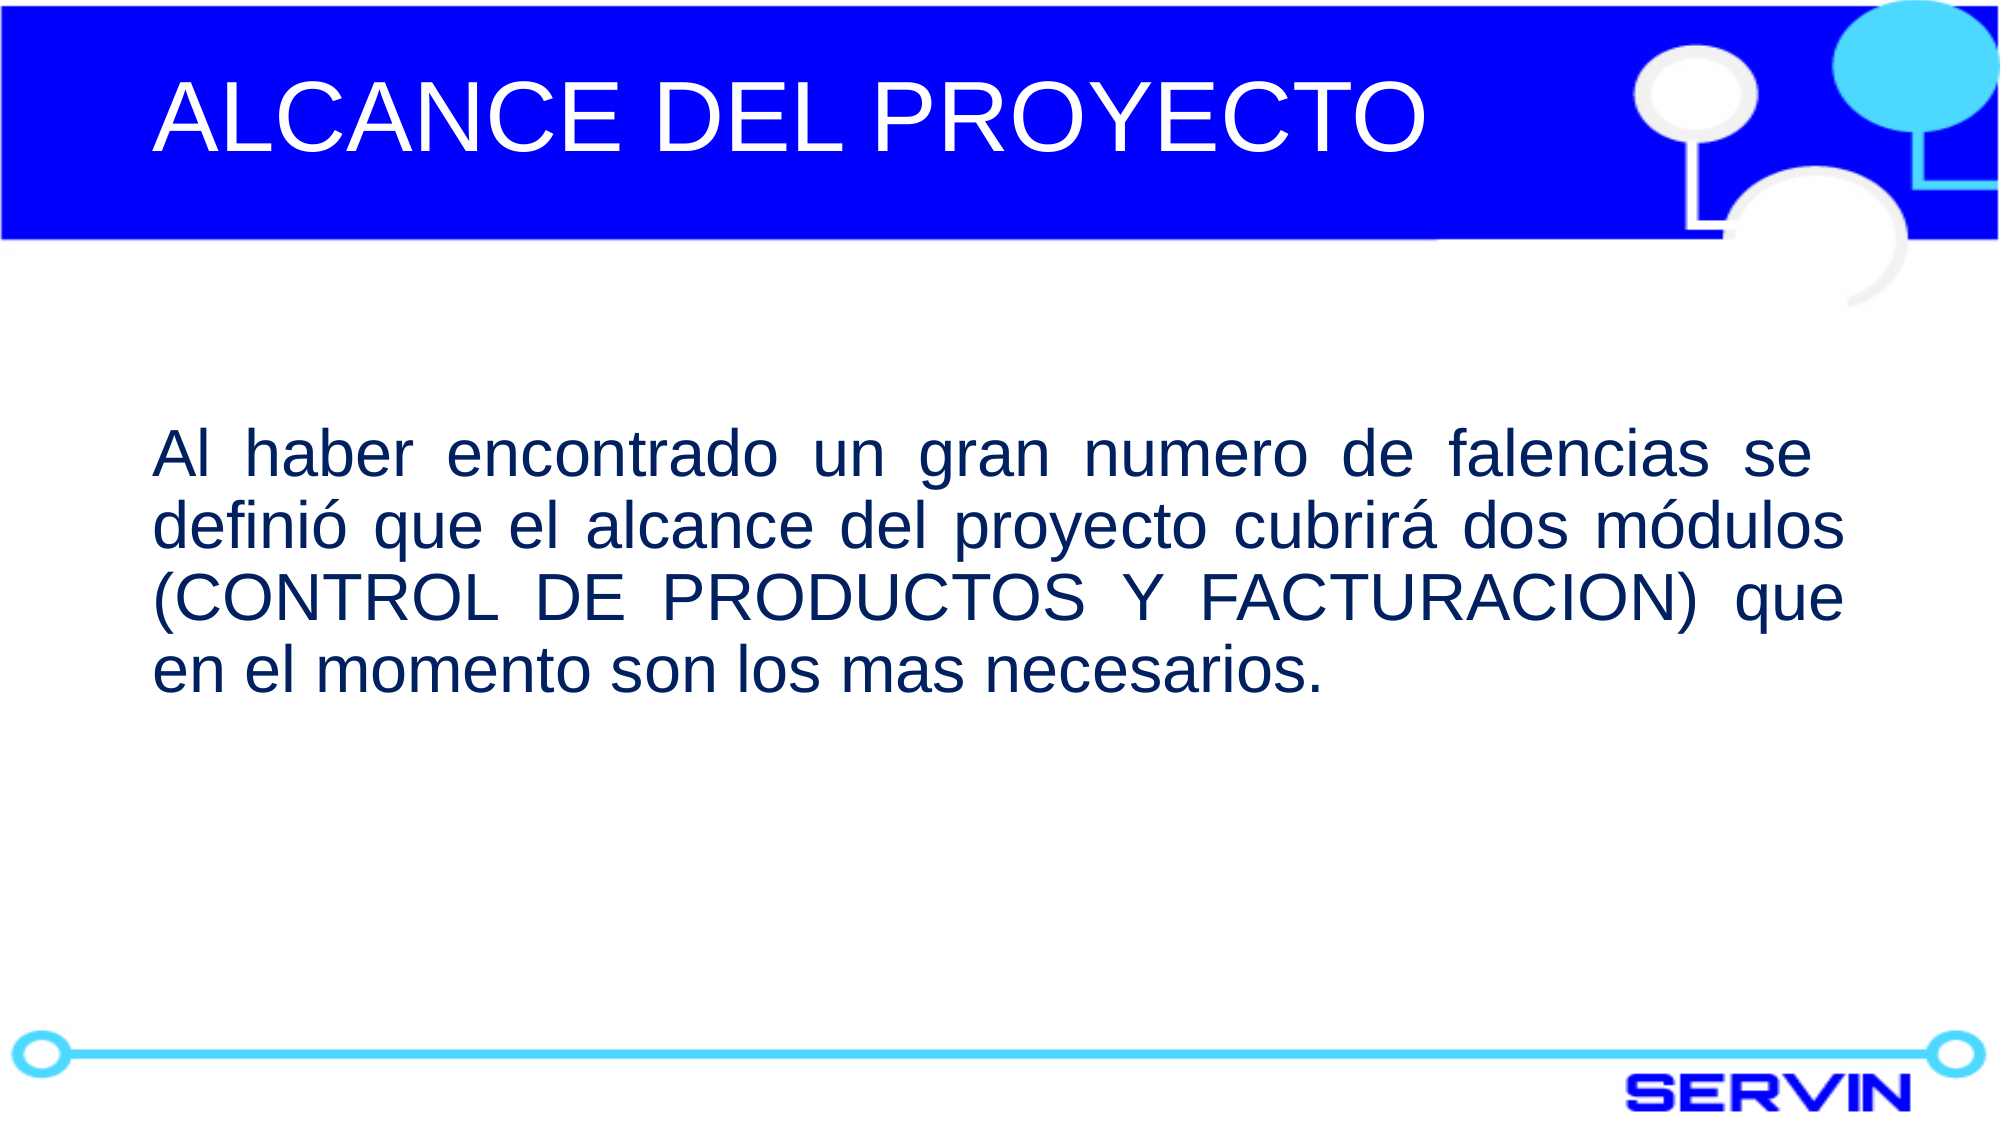

# ALCANCE DEL PROYECTO
Al haber encontrado un gran numero de falencias se  definió que el alcance del proyecto cubrirá dos módulos (CONTROL DE PRODUCTOS Y FACTURACION) que en el momento son los mas necesarios.